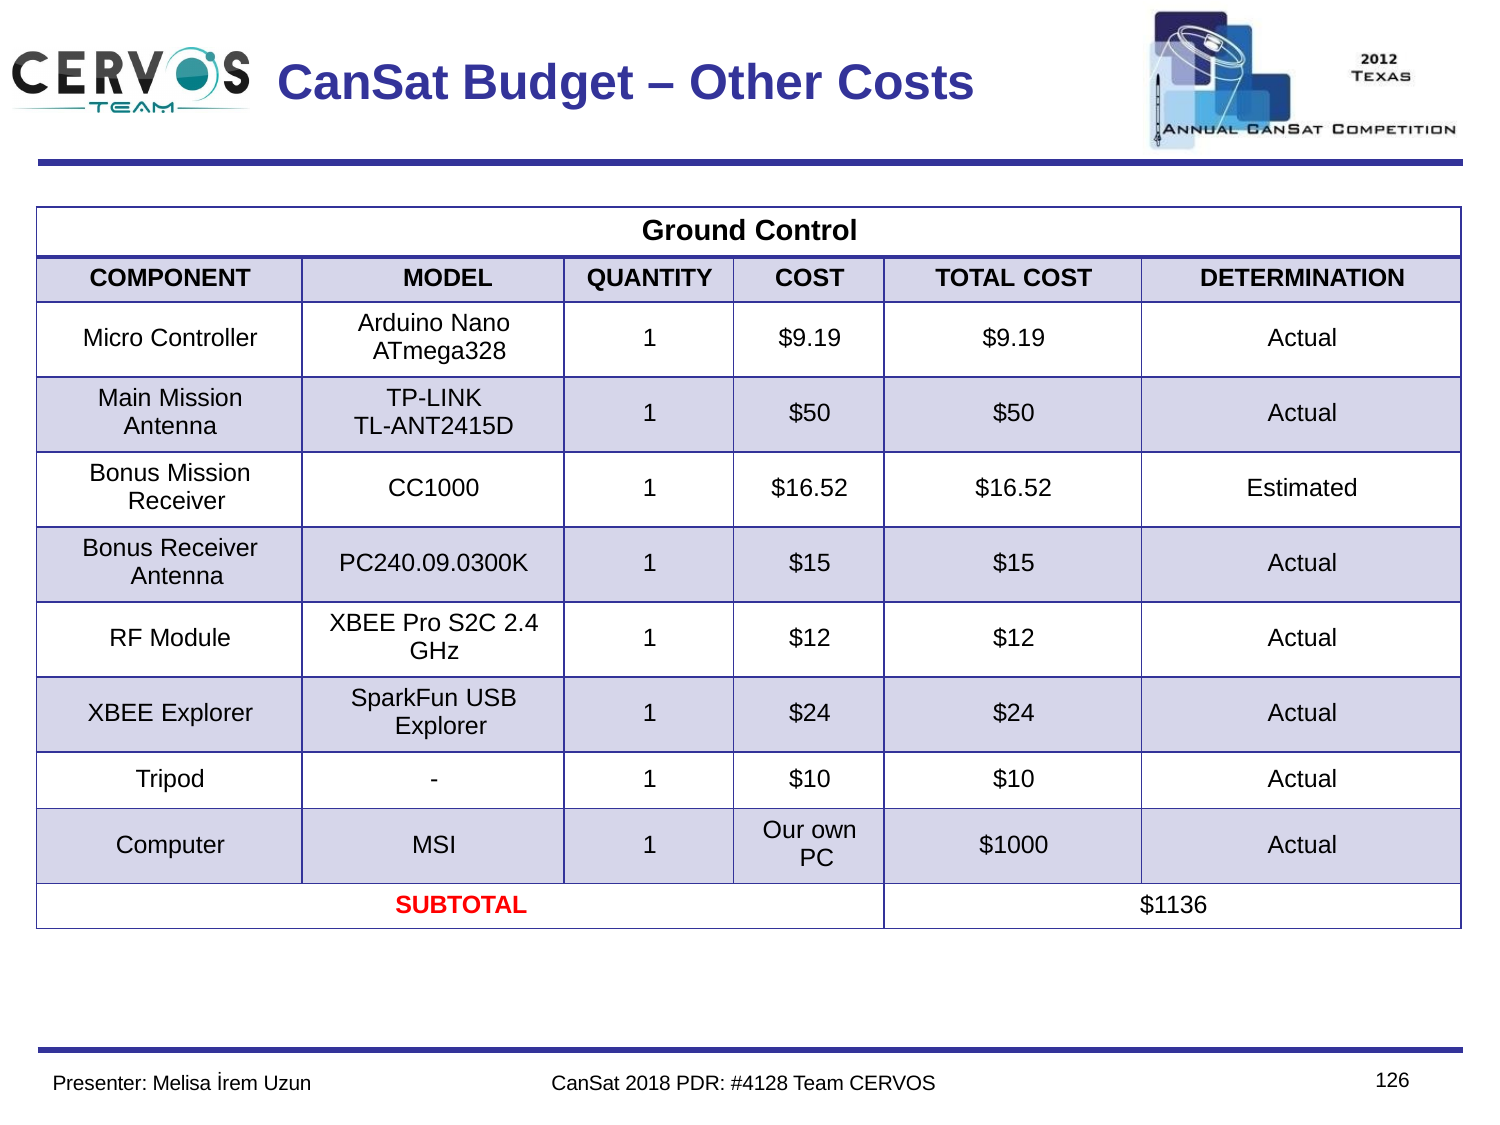

Team Logo
Here
(If You Want)

# CanSat Budget – Other Costs

| Ground Control |  |  |  |  |  |
| --- | --- | --- | --- | --- | --- |
| COMPONENT | MODEL | QUANTITY | COST | TOTAL COST | DETERMINATION |
| Micro Controller | Arduino Nano ATmega328 | 1 | $9.19 | $9.19 | Actual |
| Main Mission Antenna | TP-LINK TL-ANT2415D | 1 | $50 | $50 | Actual |
| Bonus Mission Receiver | CC1000 | 1 | $16.52 | $16.52 | Estimated |
| Bonus Receiver Antenna | PC240.09.0300K | 1 | $15 | $15 | Actual |
| RF Module | XBEE Pro S2C 2.4 GHz | 1 | $12 | $12 | Actual |
| XBEE Explorer | SparkFun USB Explorer | 1 | $24 | $24 | Actual |
| Tripod | - | 1 | $10 | $10 | Actual |
| Computer | MSI | 1 | Our own PC | $1000 | Actual |
| SUBTOTAL |  |  |  | $1136 |  |
126
Presenter: Melisa İrem Uzun
CanSat 2018 PDR: #4128 Team CERVOS